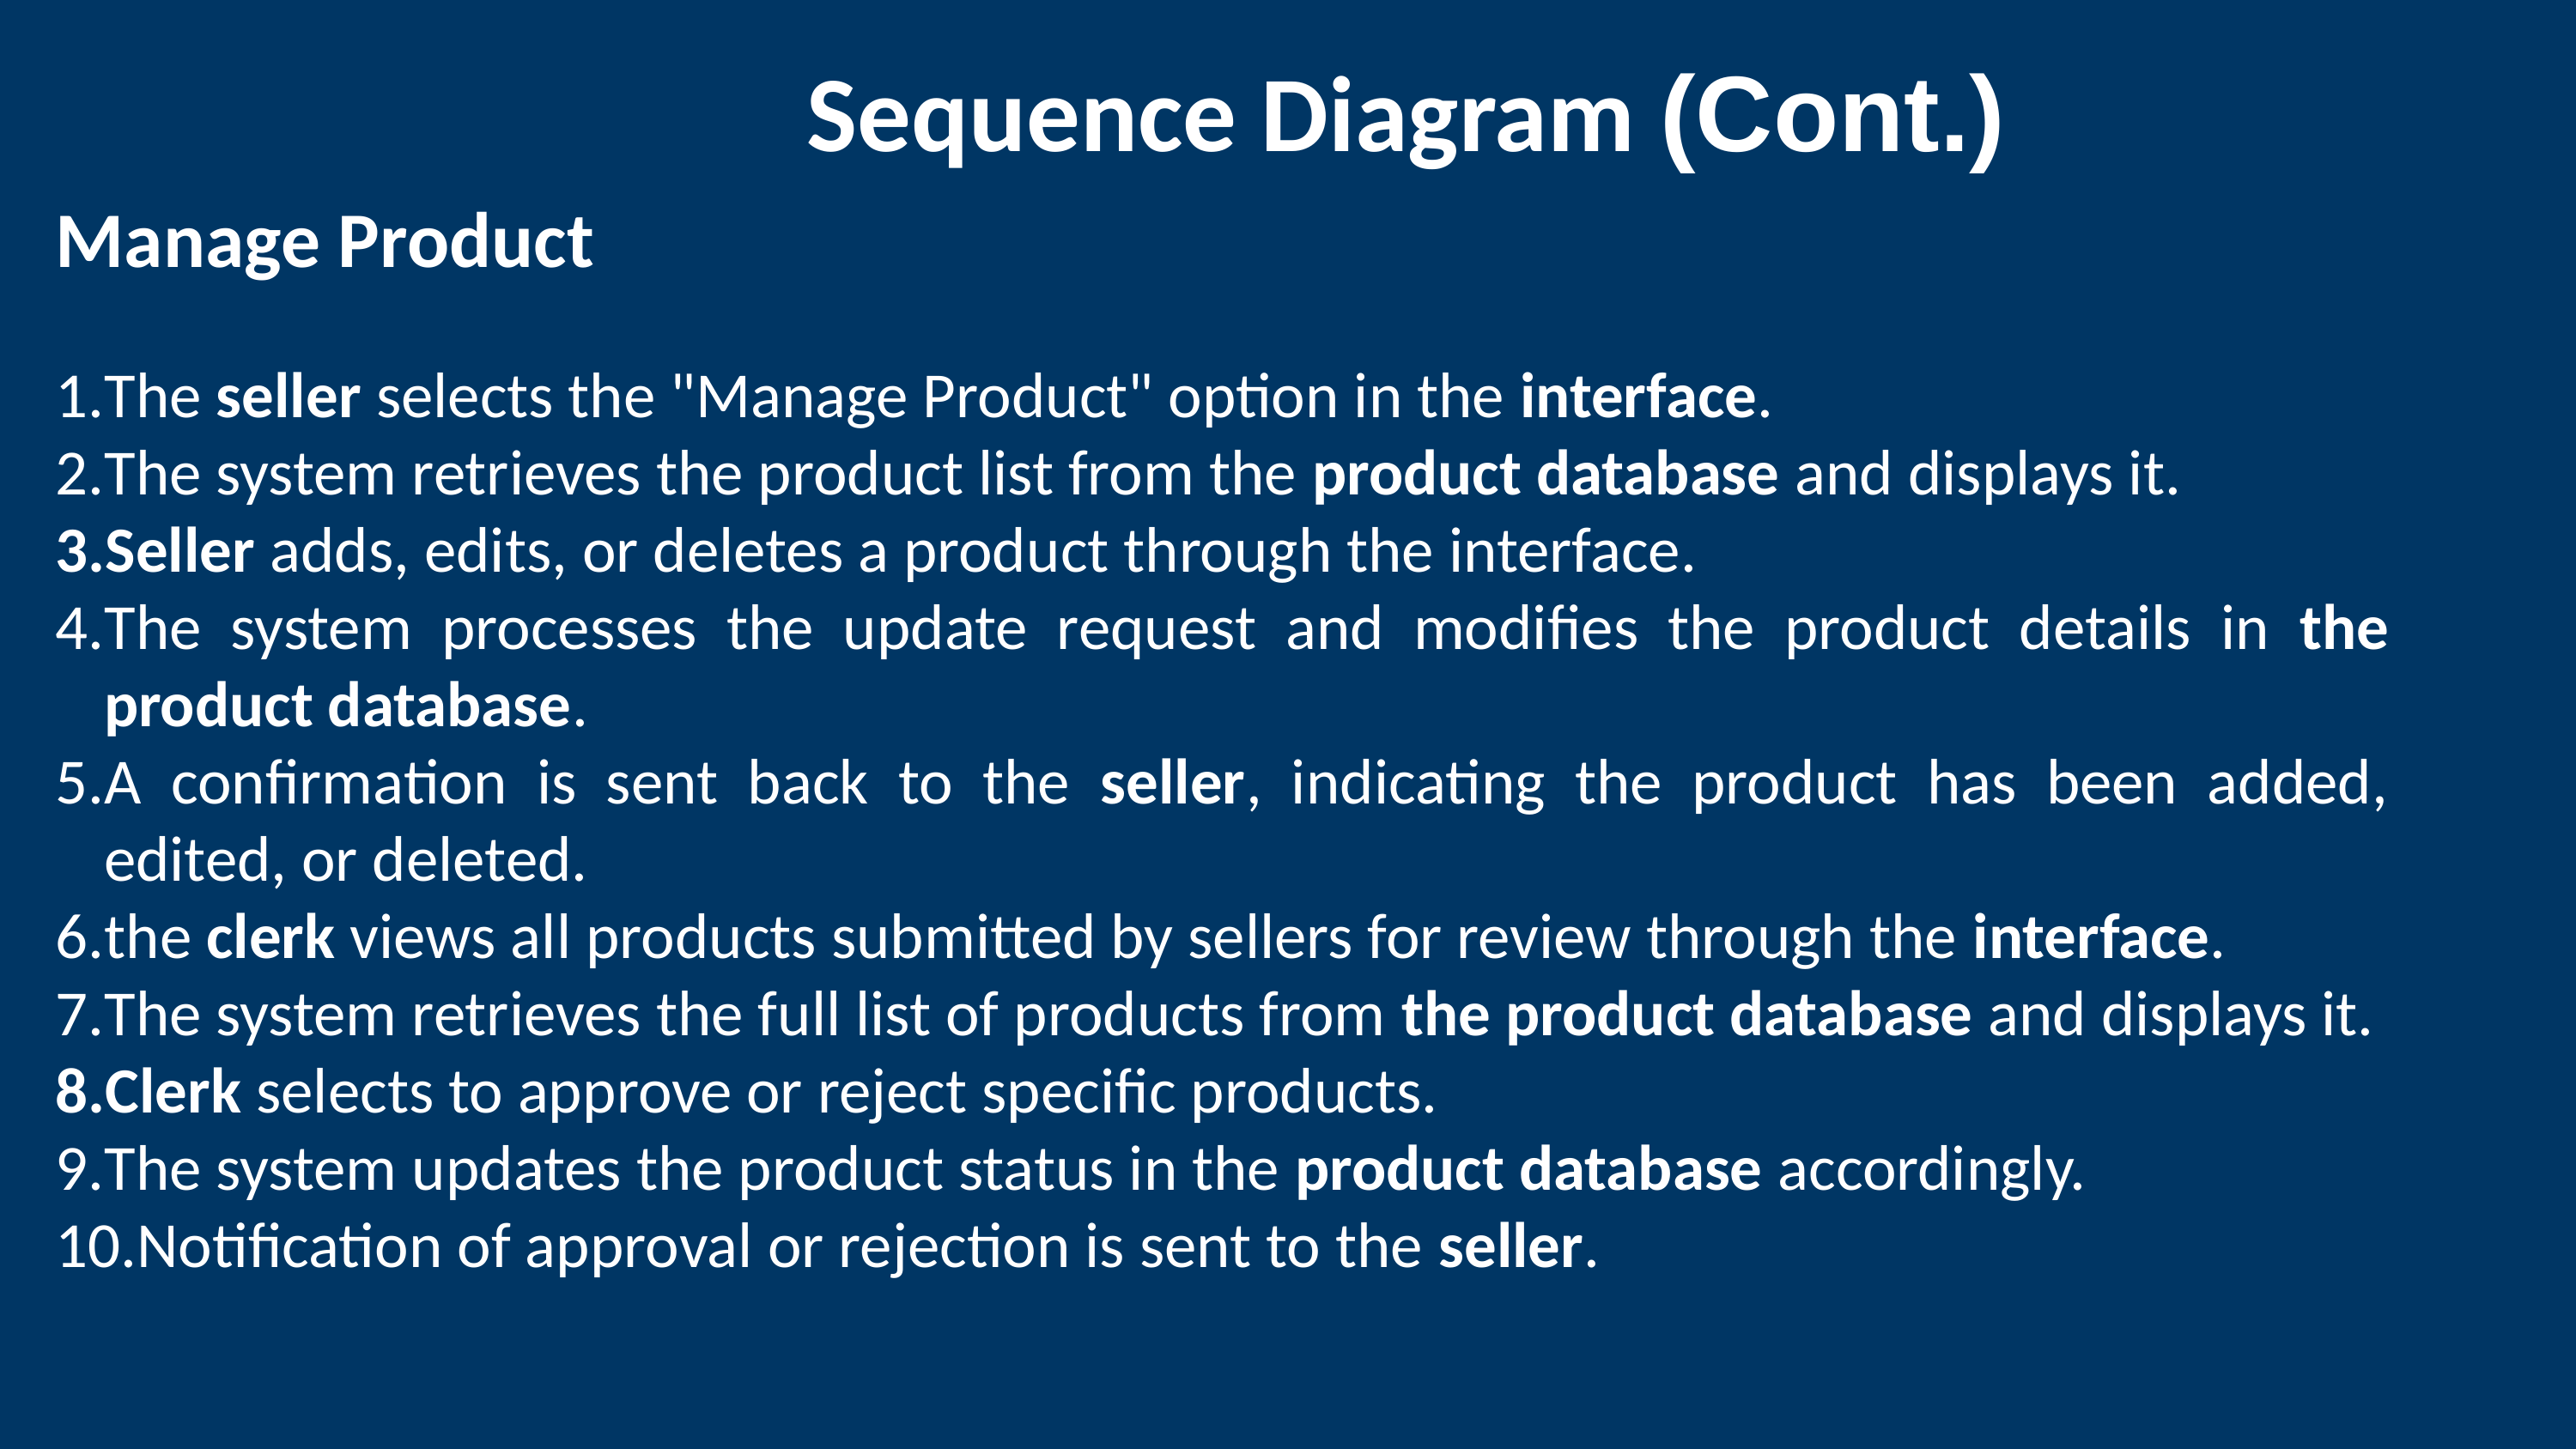

Sequence Diagram (Cont.)
Manage Product
The seller selects the "Manage Product" option in the interface.
The system retrieves the product list from the product database and displays it.
Seller adds, edits, or deletes a product through the interface.
The system processes the update request and modifies the product details in the product database.
A confirmation is sent back to the seller, indicating the product has been added, edited, or deleted.
the clerk views all products submitted by sellers for review through the interface.
The system retrieves the full list of products from the product database and displays it.
Clerk selects to approve or reject specific products.
The system updates the product status in the product database accordingly.
Notification of approval or rejection is sent to the seller.